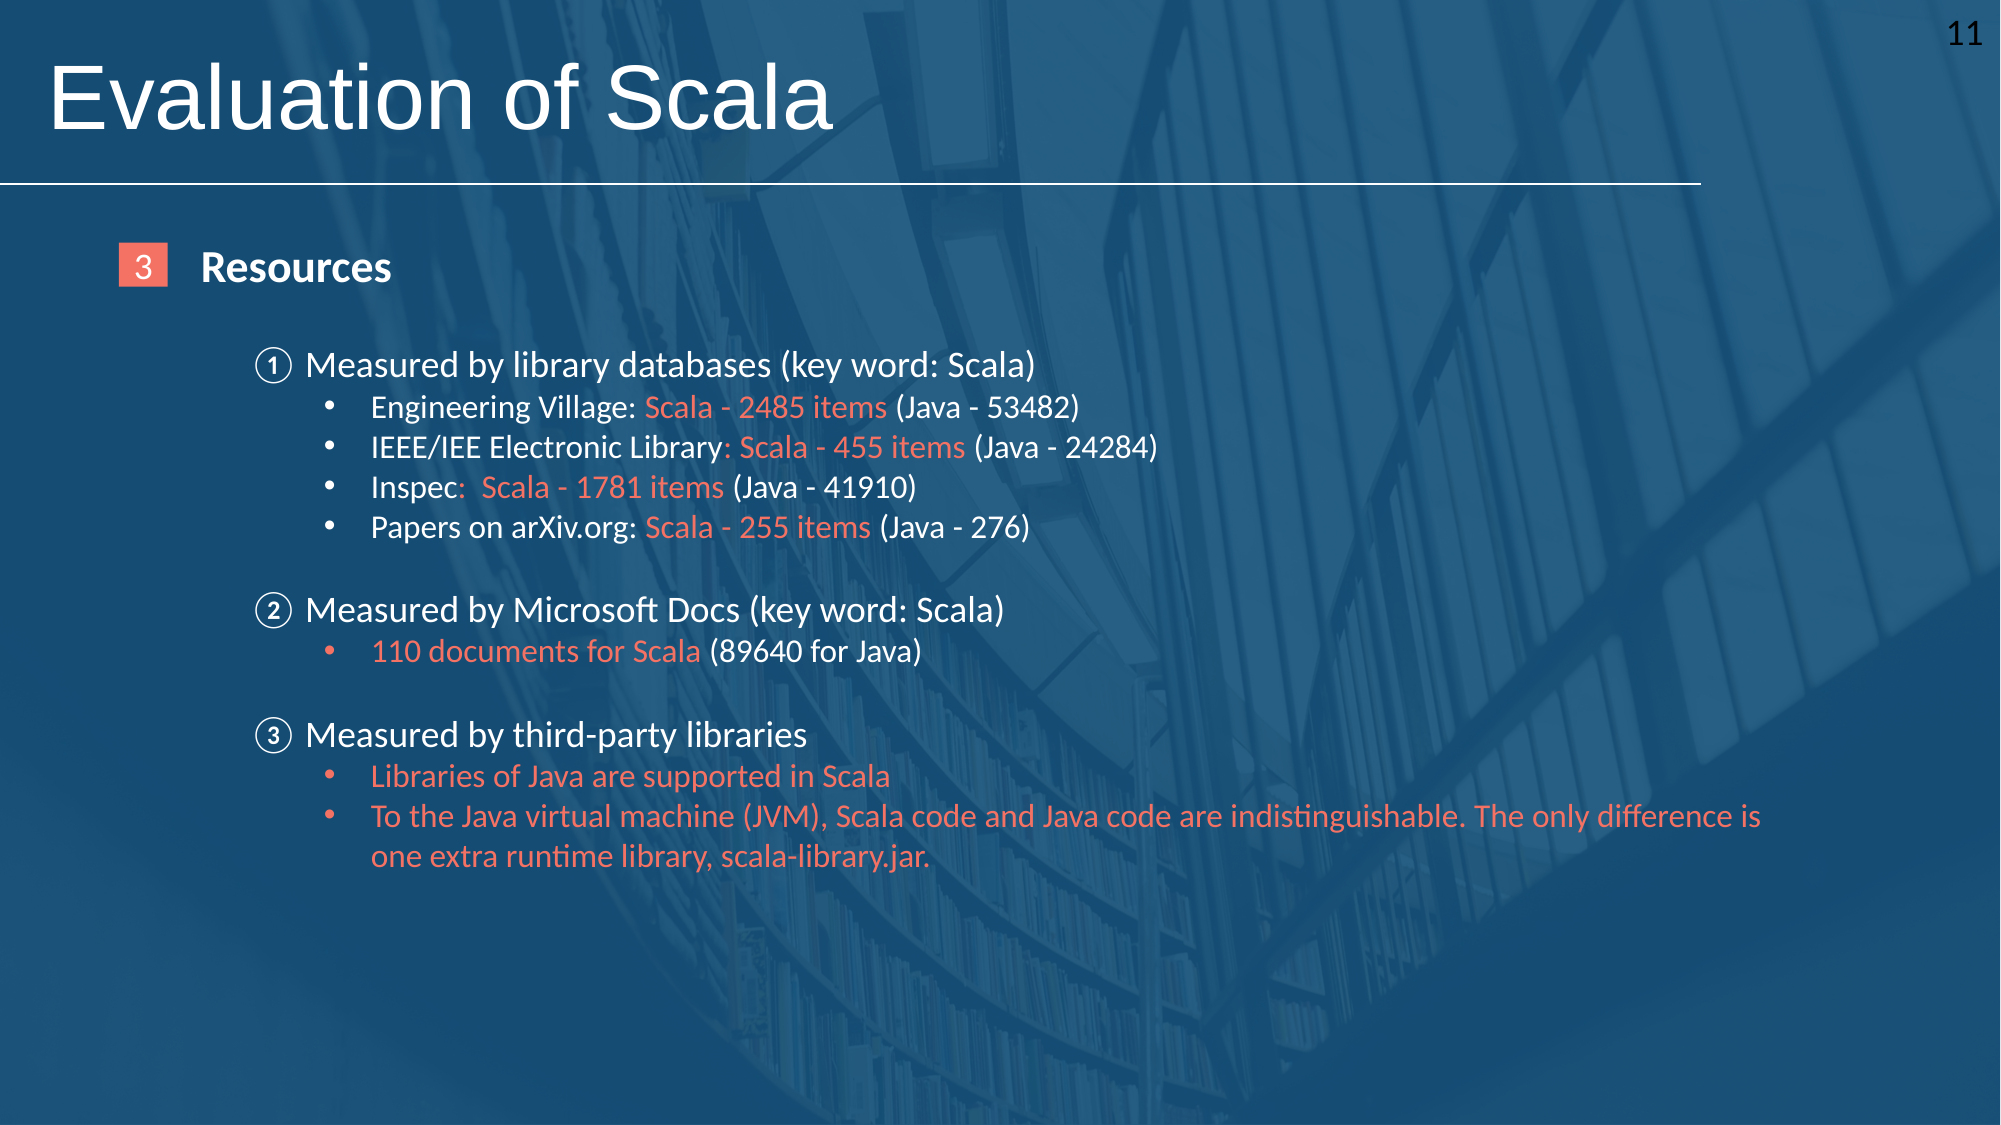

11
Evaluation of Scala
Resources

3
Measured by library databases (key word: Scala)
Engineering Village: Scala - 2485 items (Java - 53482)
IEEE/IEE Electronic Library: Scala - 455 items (Java - 24284)
Inspec:  Scala - 1781 items (Java - 41910)
Papers on arXiv.org: Scala - 255 items (Java - 276)

Measured by Microsoft Docs (key word: Scala)
110 documents for Scala (89640 for Java)

Measured by third-party libraries
Libraries of Java are supported in Scala
To the Java virtual machine (JVM), Scala code and Java code are indistinguishable. The only difference is one extra runtime library, scala-library.jar.